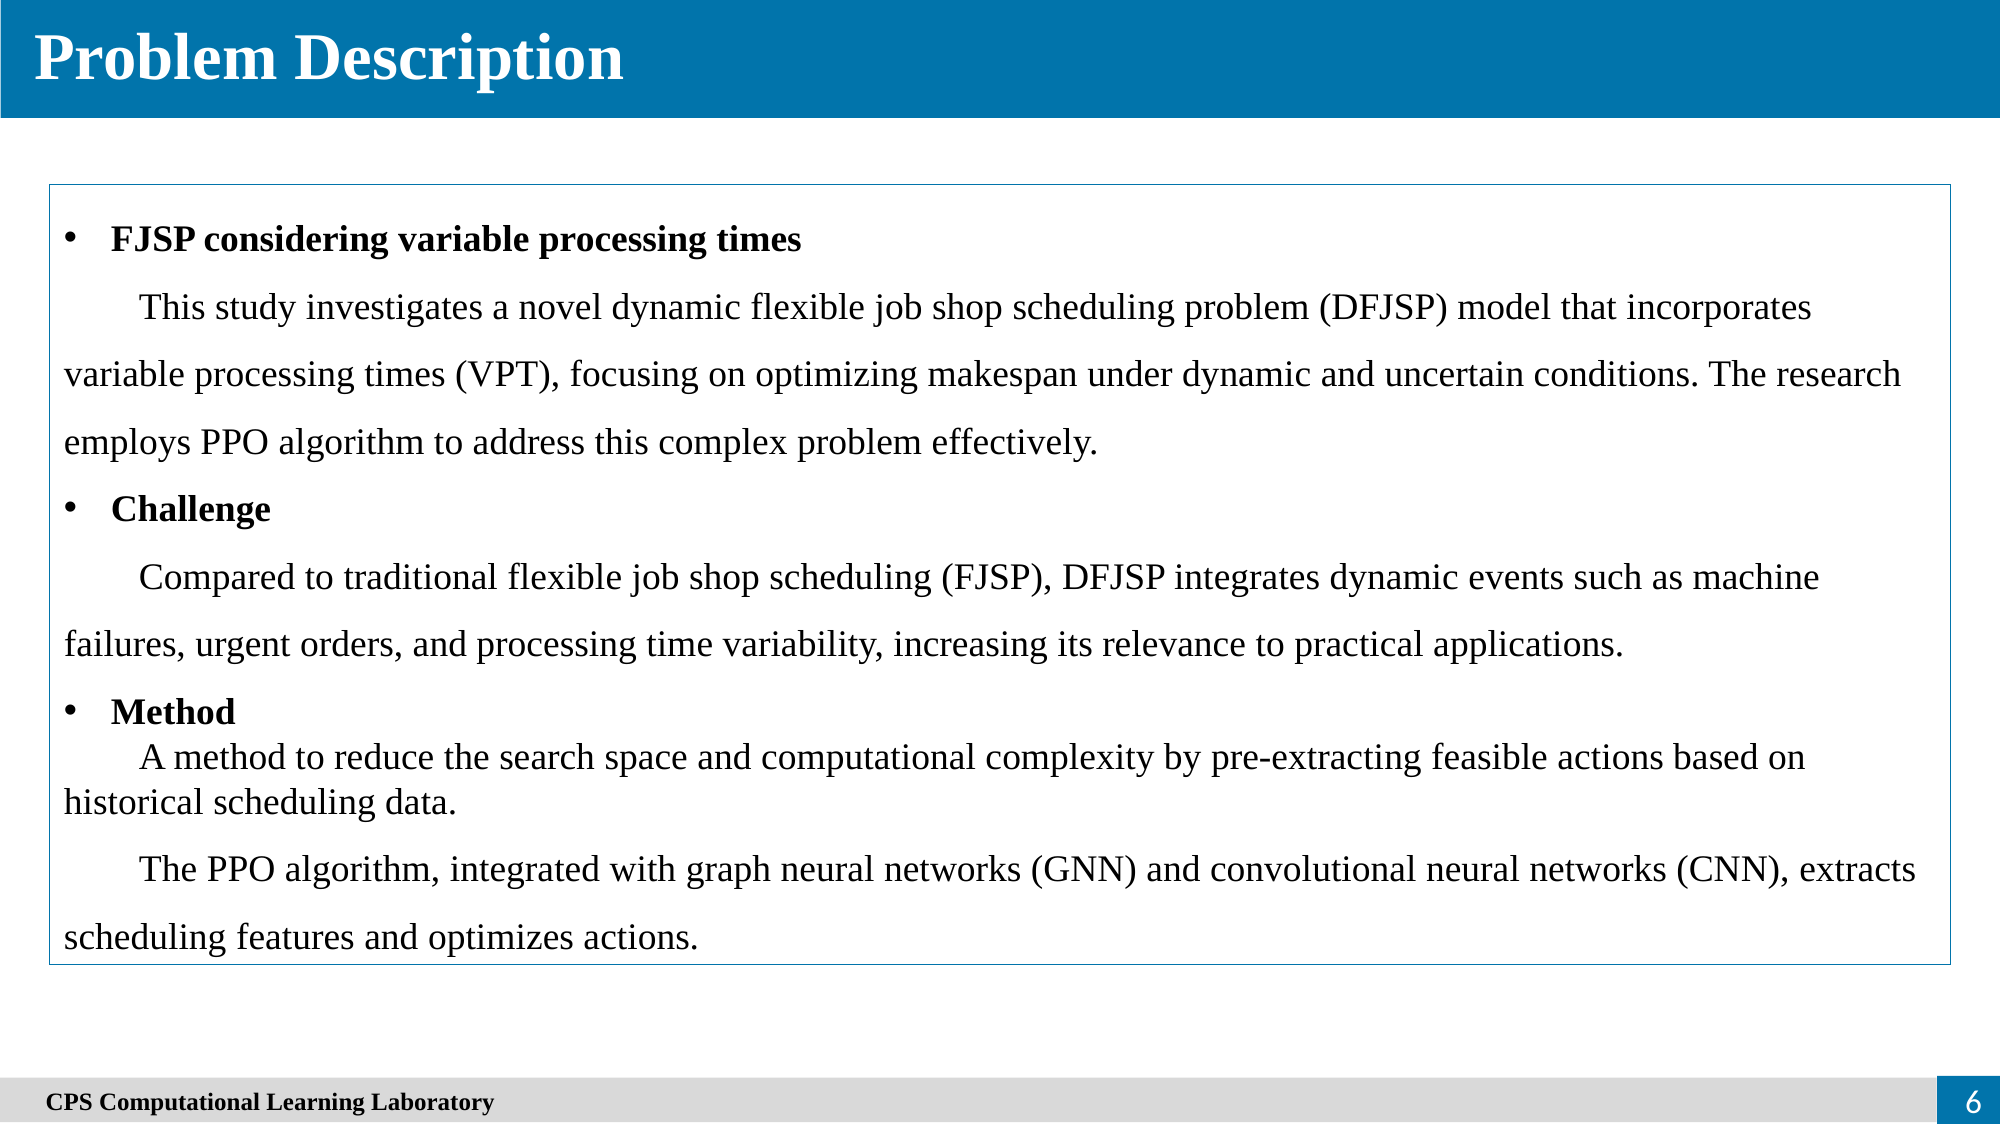

Problem Description
FJSP considering variable processing times
This study investigates a novel dynamic flexible job shop scheduling problem (DFJSP) model that incorporates variable processing times (VPT), focusing on optimizing makespan under dynamic and uncertain conditions. The research employs PPO algorithm to address this complex problem effectively.
Challenge
Compared to traditional flexible job shop scheduling (FJSP), DFJSP integrates dynamic events such as machine failures, urgent orders, and processing time variability, increasing its relevance to practical applications.
Method
A method to reduce the search space and computational complexity by pre-extracting feasible actions based on historical scheduling data.
The PPO algorithm, integrated with graph neural networks (GNN) and convolutional neural networks (CNN), extracts scheduling features and optimizes actions.
6
　CPS Computational Learning Laboratory